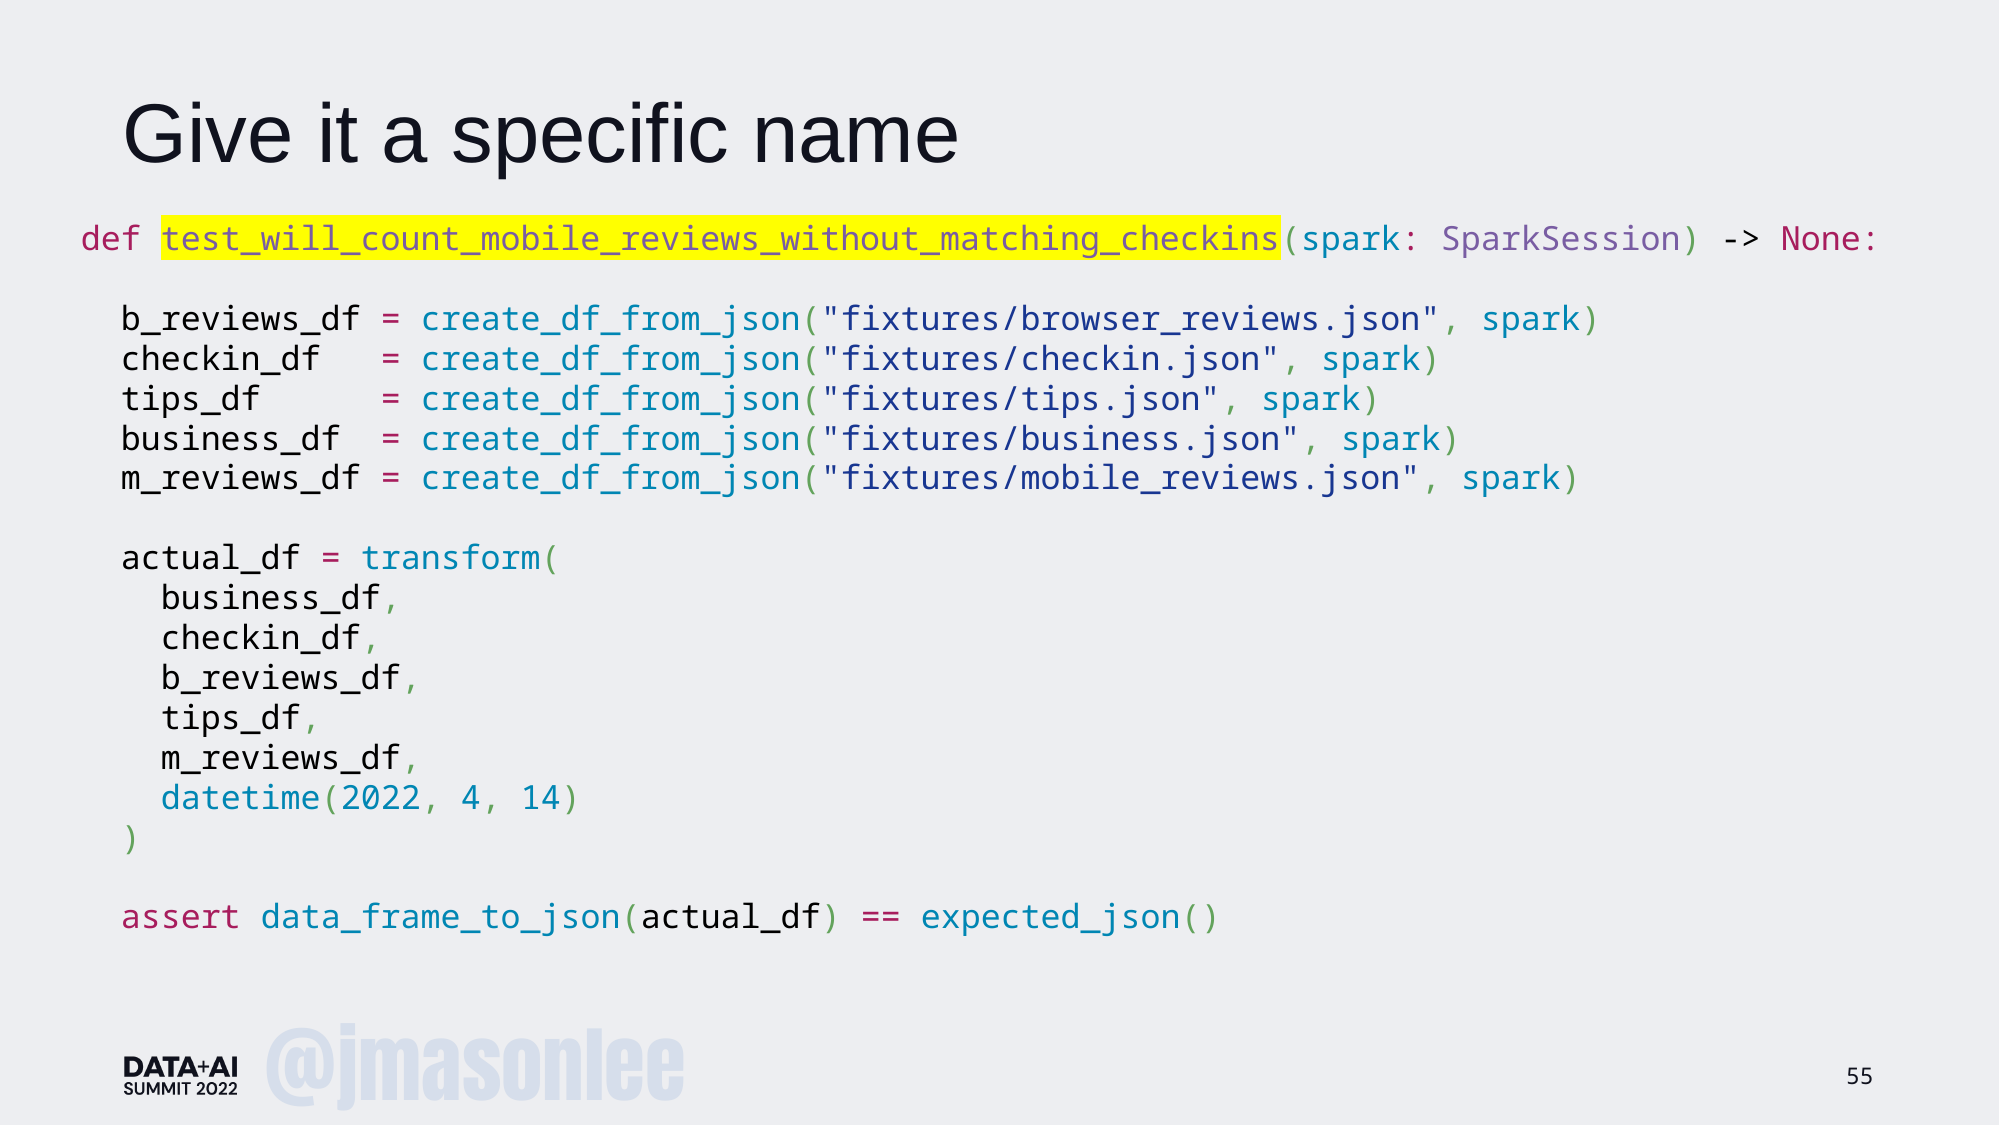

# Give it a specific name
def test_will_count_mobile_reviews_without_matching_checkins(spark: SparkSession) -> None:
  b_reviews_df = create_df_from_json("fixtures/browser_reviews.json", spark)
  checkin_df   = create_df_from_json("fixtures/checkin.json", spark)
  tips_df      = create_df_from_json("fixtures/tips.json", spark)
  business_df  = create_df_from_json("fixtures/business.json", spark)
  m_reviews_df = create_df_from_json("fixtures/mobile_reviews.json", spark)
  actual_df = transform(
    business_df,
    checkin_df,
    b_reviews_df,
    tips_df,
    m_reviews_df,
    datetime(2022, 4, 14)
  )
  assert data_frame_to_json(actual_df) == expected_json()
@jmasonlee
55